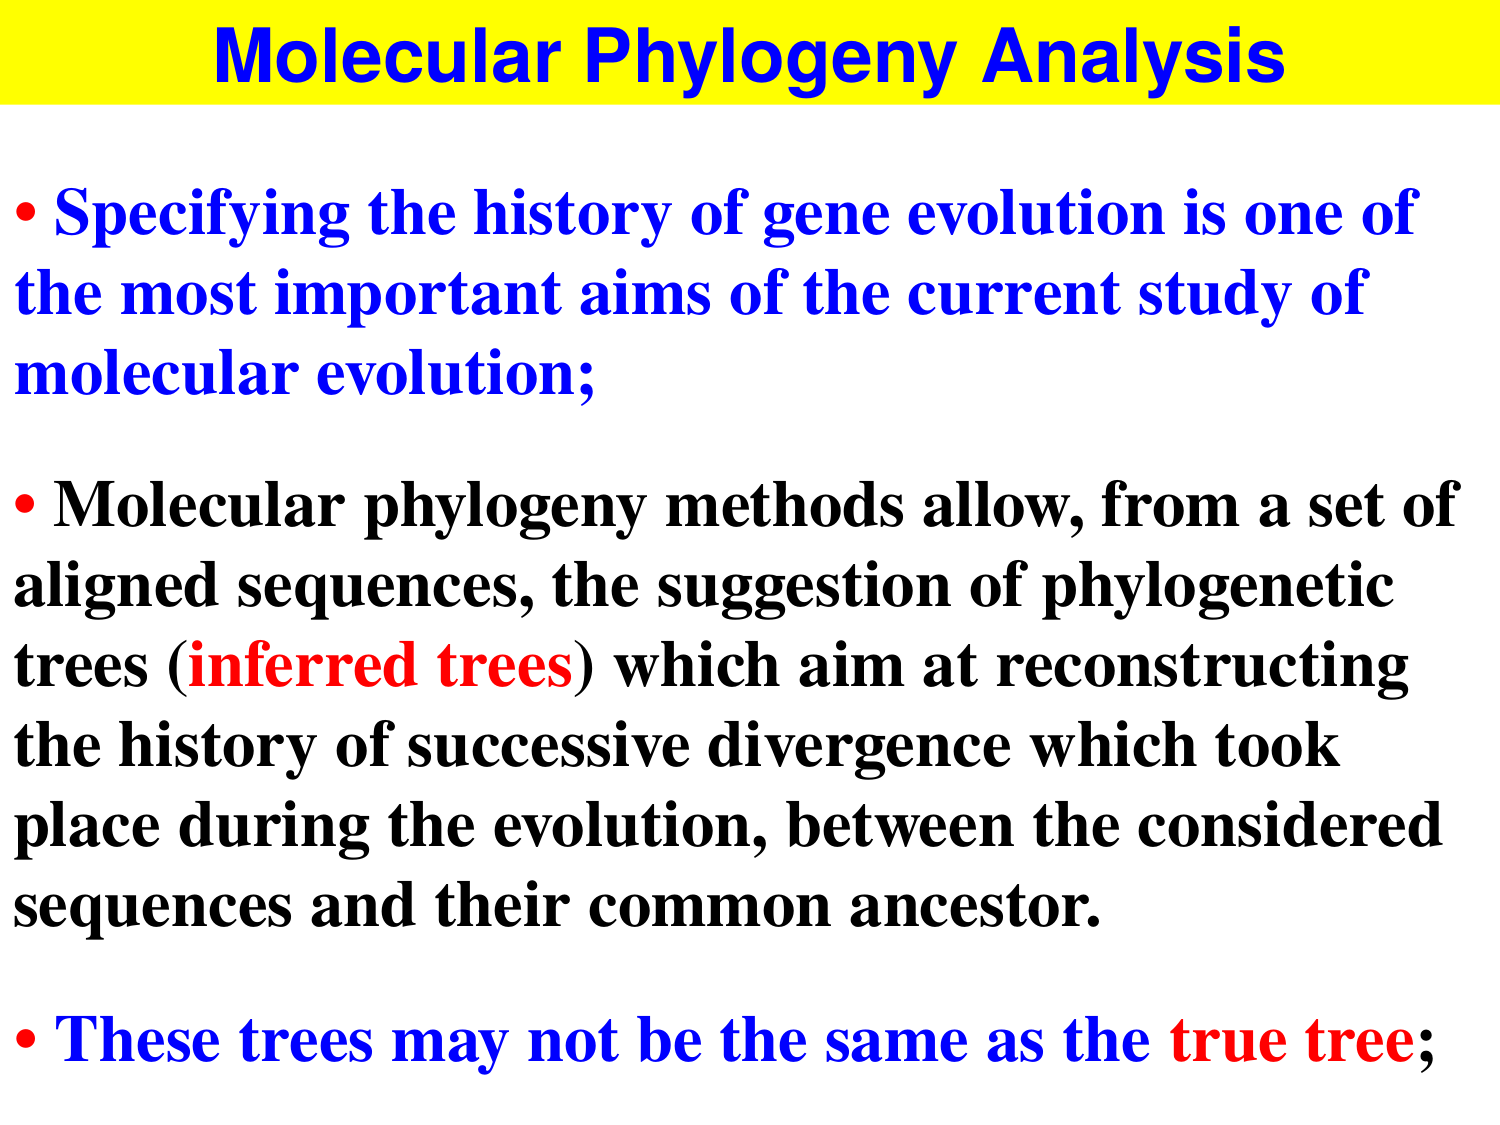

Molecular Phylogeny Analysis
• Specifying the history of gene evolution is one of the most important aims of the current study of molecular evolution;
• Molecular phylogeny methods allow, from a set of aligned sequences, the suggestion of phylogenetic trees (inferred trees) which aim at reconstructing the history of successive divergence which took place during the evolution, between the considered sequences and their common ancestor.
• These trees may not be the same as the true tree;